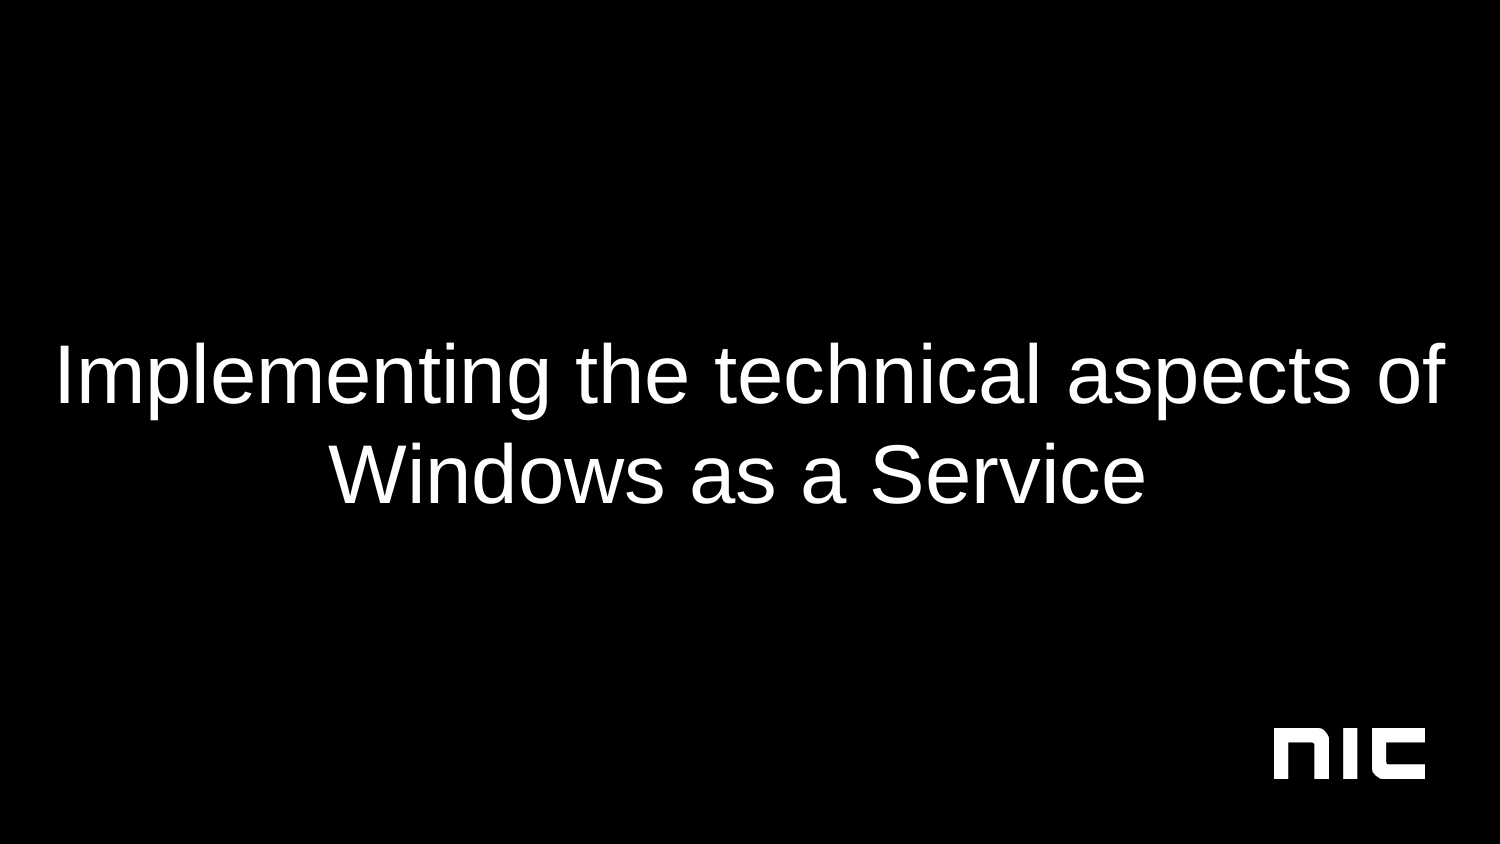

Implementing the technical aspects of Windows as a Service